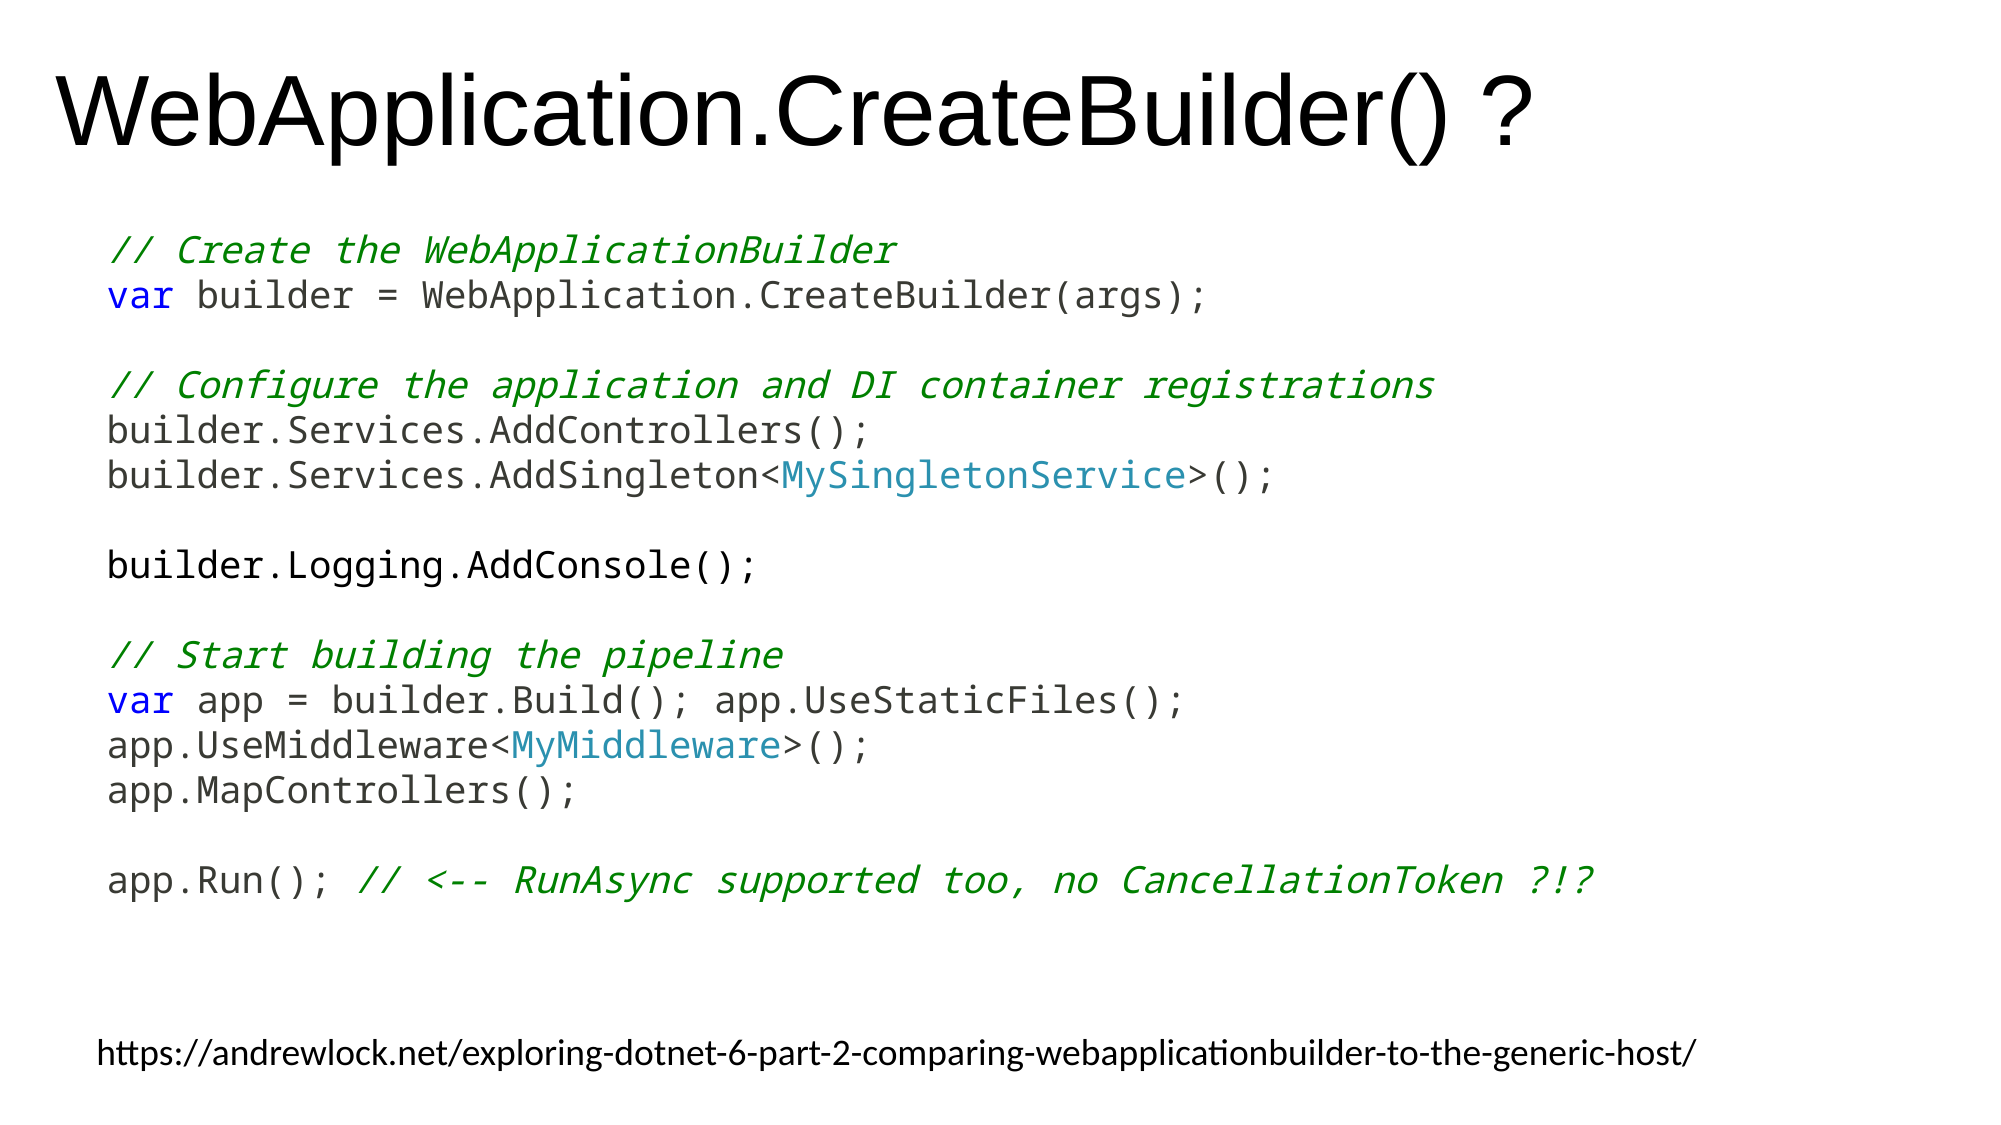

# WebApplication.CreateBuilder() ?

// Create the WebApplicationBuilder
var builder = WebApplication.CreateBuilder(args);
// Configure the application and DI container registrations
builder.Services.AddControllers();
builder.Services.AddSingleton<MySingletonService>();

builder.Logging.AddConsole();
// Start building the pipeline
var app = builder.Build(); app.UseStaticFiles();
app.UseMiddleware<MyMiddleware>();
app.MapControllers();

app.Run(); // <-- RunAsync supported too, no CancellationToken ?!?
https://andrewlock.net/exploring-dotnet-6-part-2-comparing-webapplicationbuilder-to-the-generic-host/